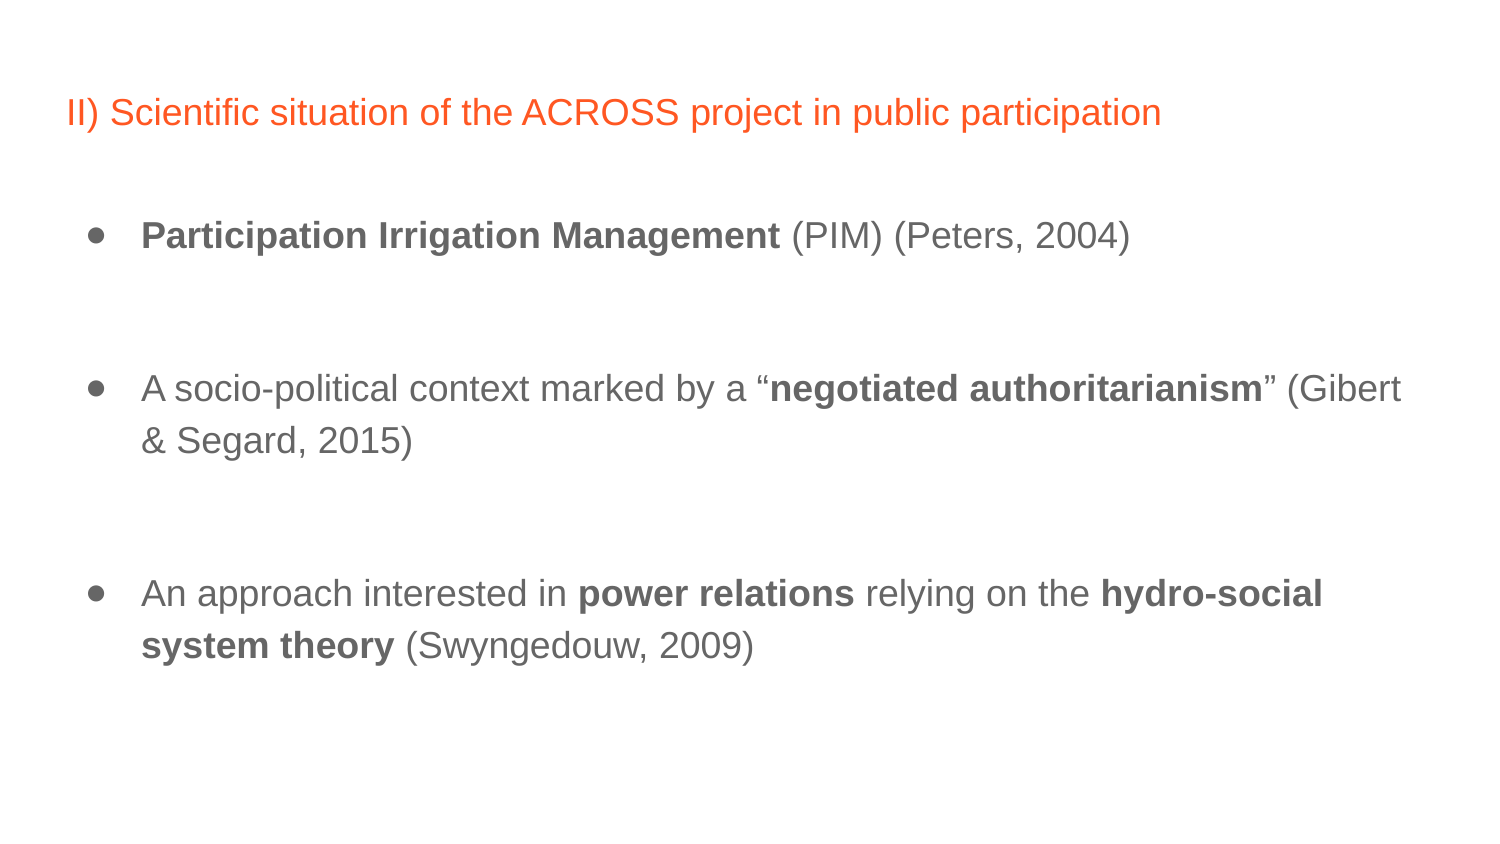

# II) Scientific situation of the ACROSS project in public participation
Participation Irrigation Management (PIM) (Peters, 2004)

A socio-political context marked by a “negotiated authoritarianism” (Gibert & Segard, 2015)

An approach interested in power relations relying on the hydro-social system theory (Swyngedouw, 2009)